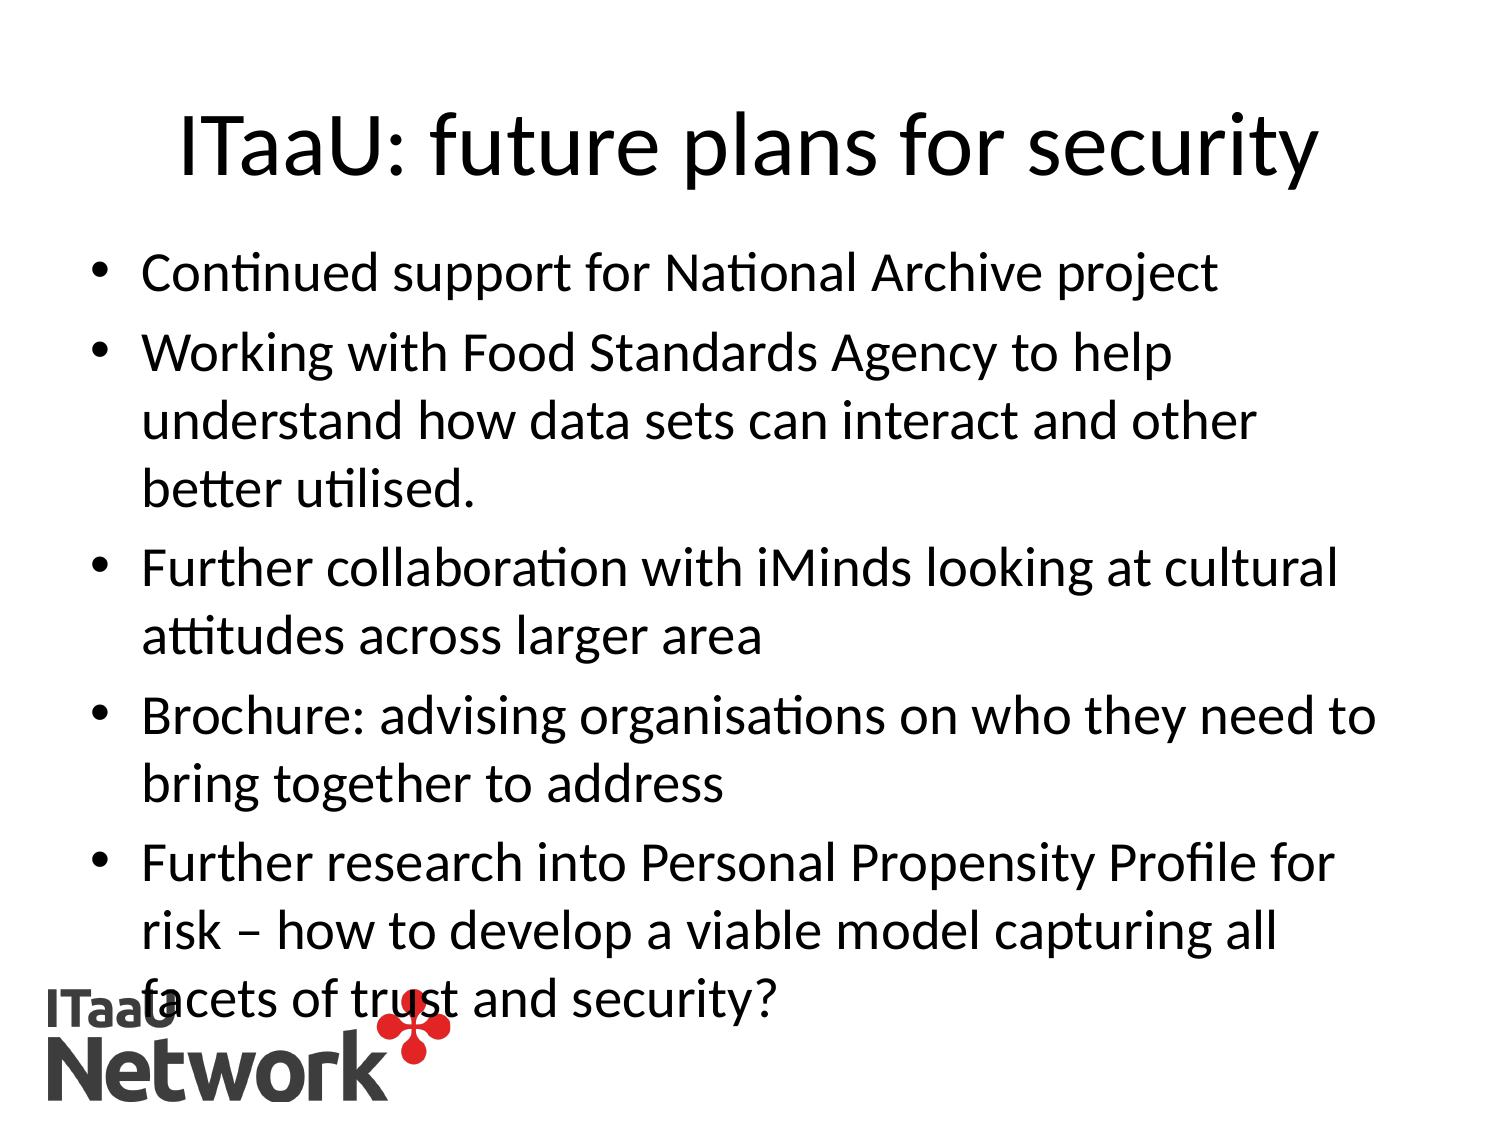

# ITaaU: future plans for security
Continued support for National Archive project
Working with Food Standards Agency to help understand how data sets can interact and other better utilised.
Further collaboration with iMinds looking at cultural attitudes across larger area
Brochure: advising organisations on who they need to bring together to address
Further research into Personal Propensity Profile for risk – how to develop a viable model capturing all facets of trust and security?